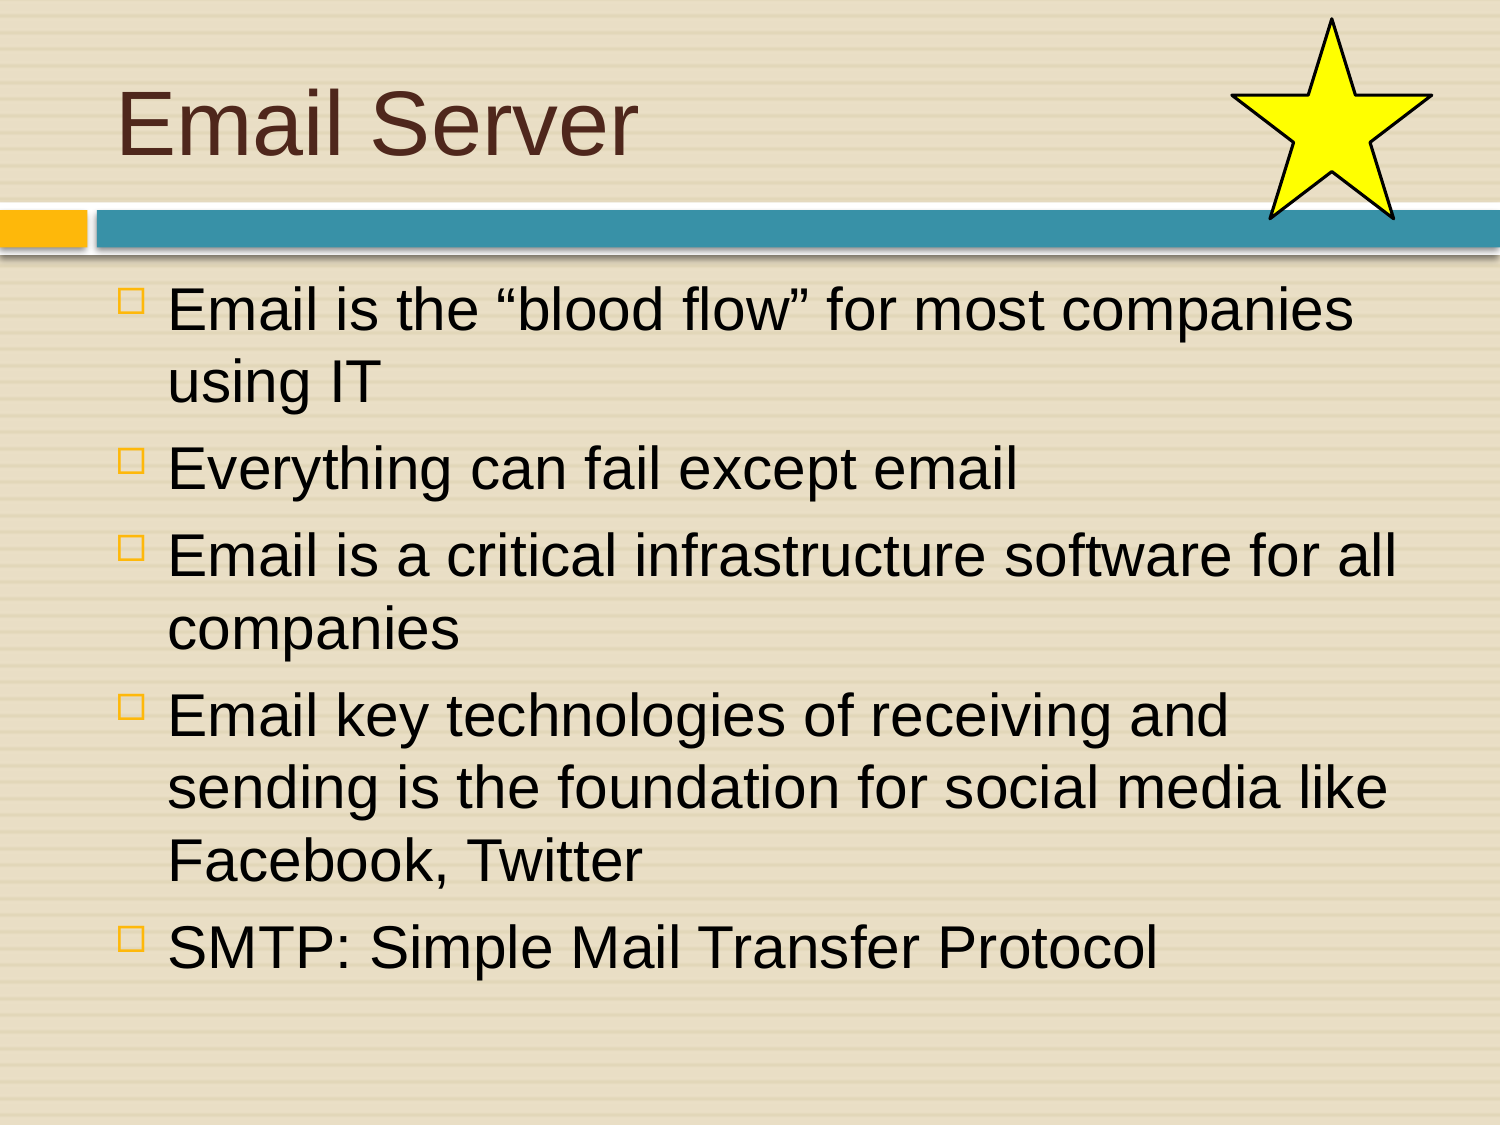

# Email Server
Email is the “blood flow” for most companies using IT
Everything can fail except email
Email is a critical infrastructure software for all companies
Email key technologies of receiving and sending is the foundation for social media like Facebook, Twitter
SMTP: Simple Mail Transfer Protocol